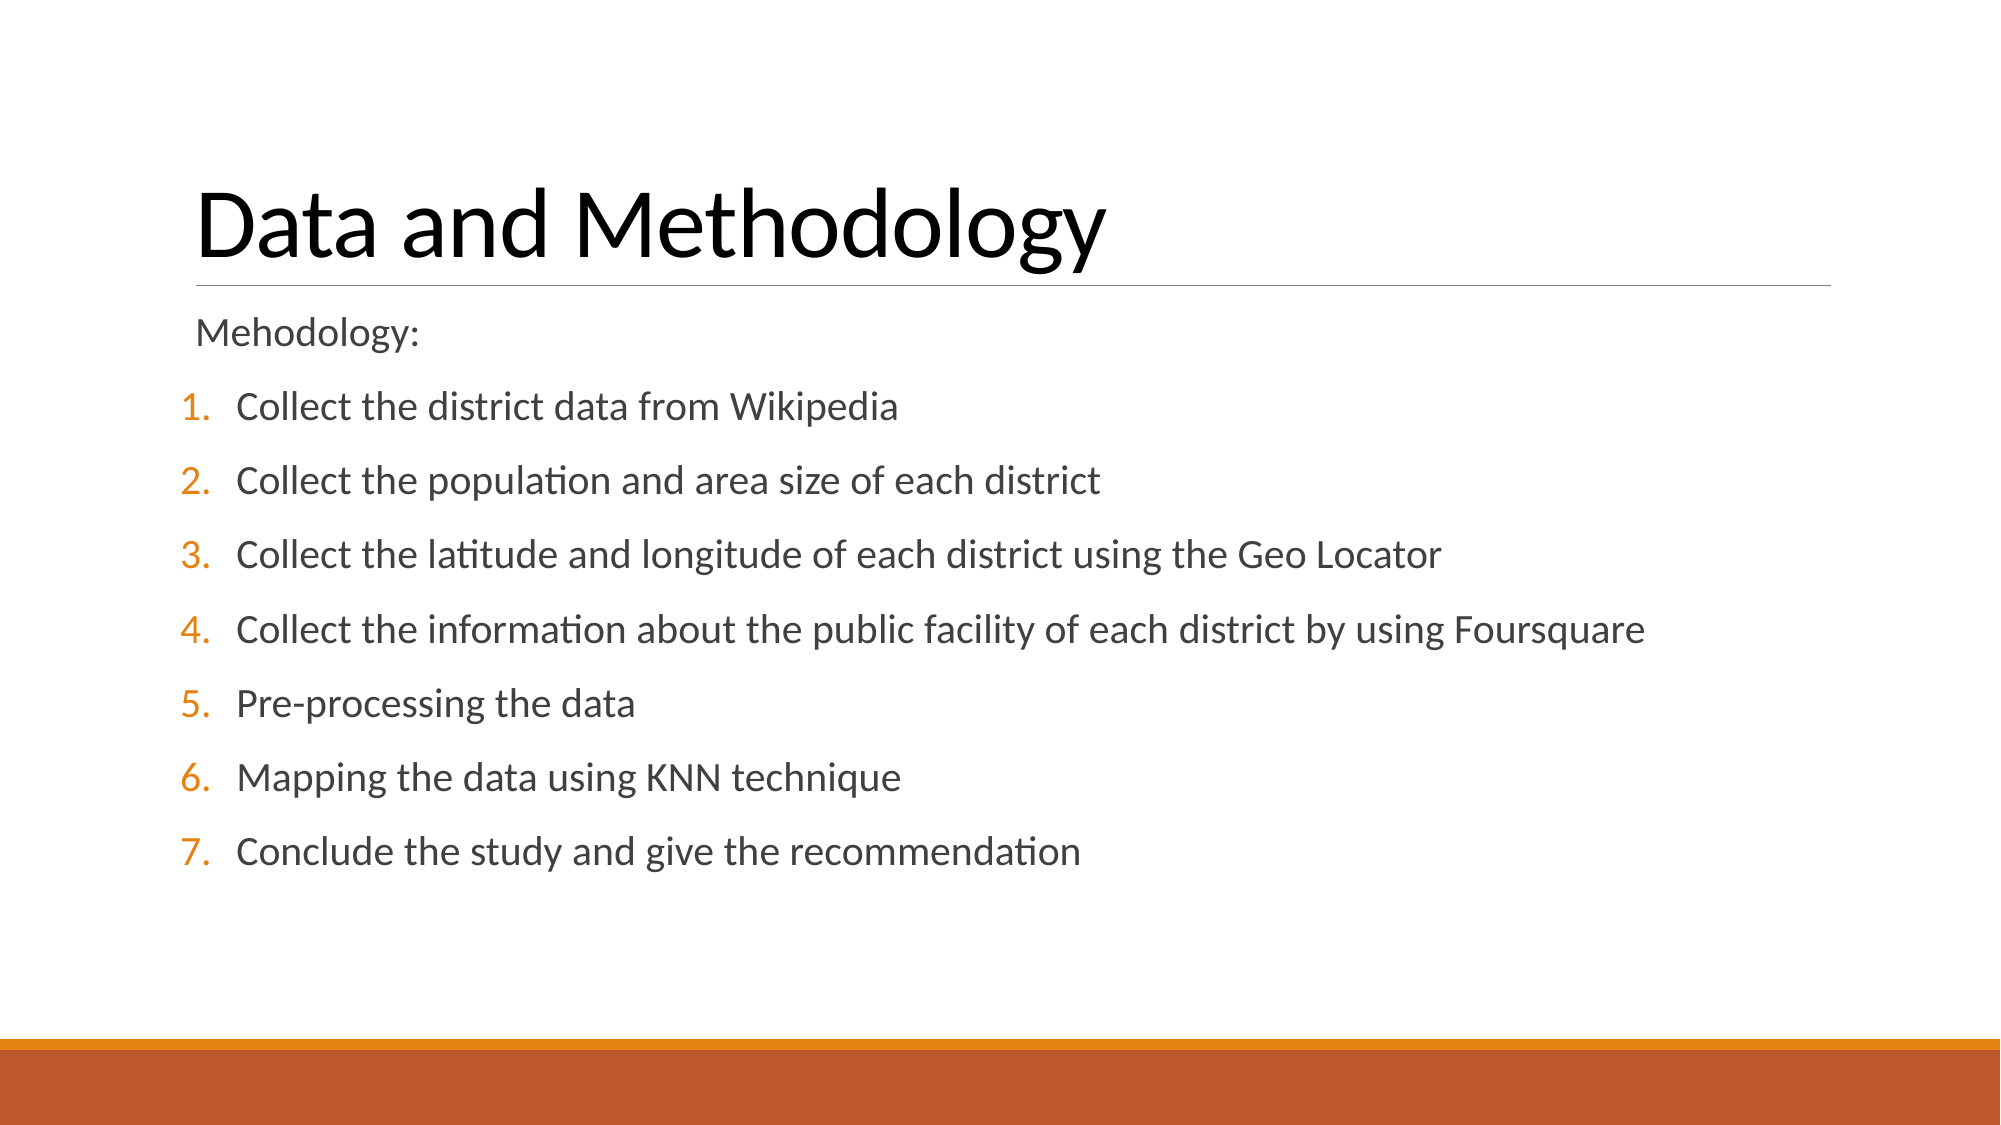

# Data and Methodology
Mehodology:
Collect the district data from Wikipedia
Collect the population and area size of each district
Collect the latitude and longitude of each district using the Geo Locator
Collect the information about the public facility of each district by using Foursquare
Pre-processing the data
Mapping the data using KNN technique
Conclude the study and give the recommendation